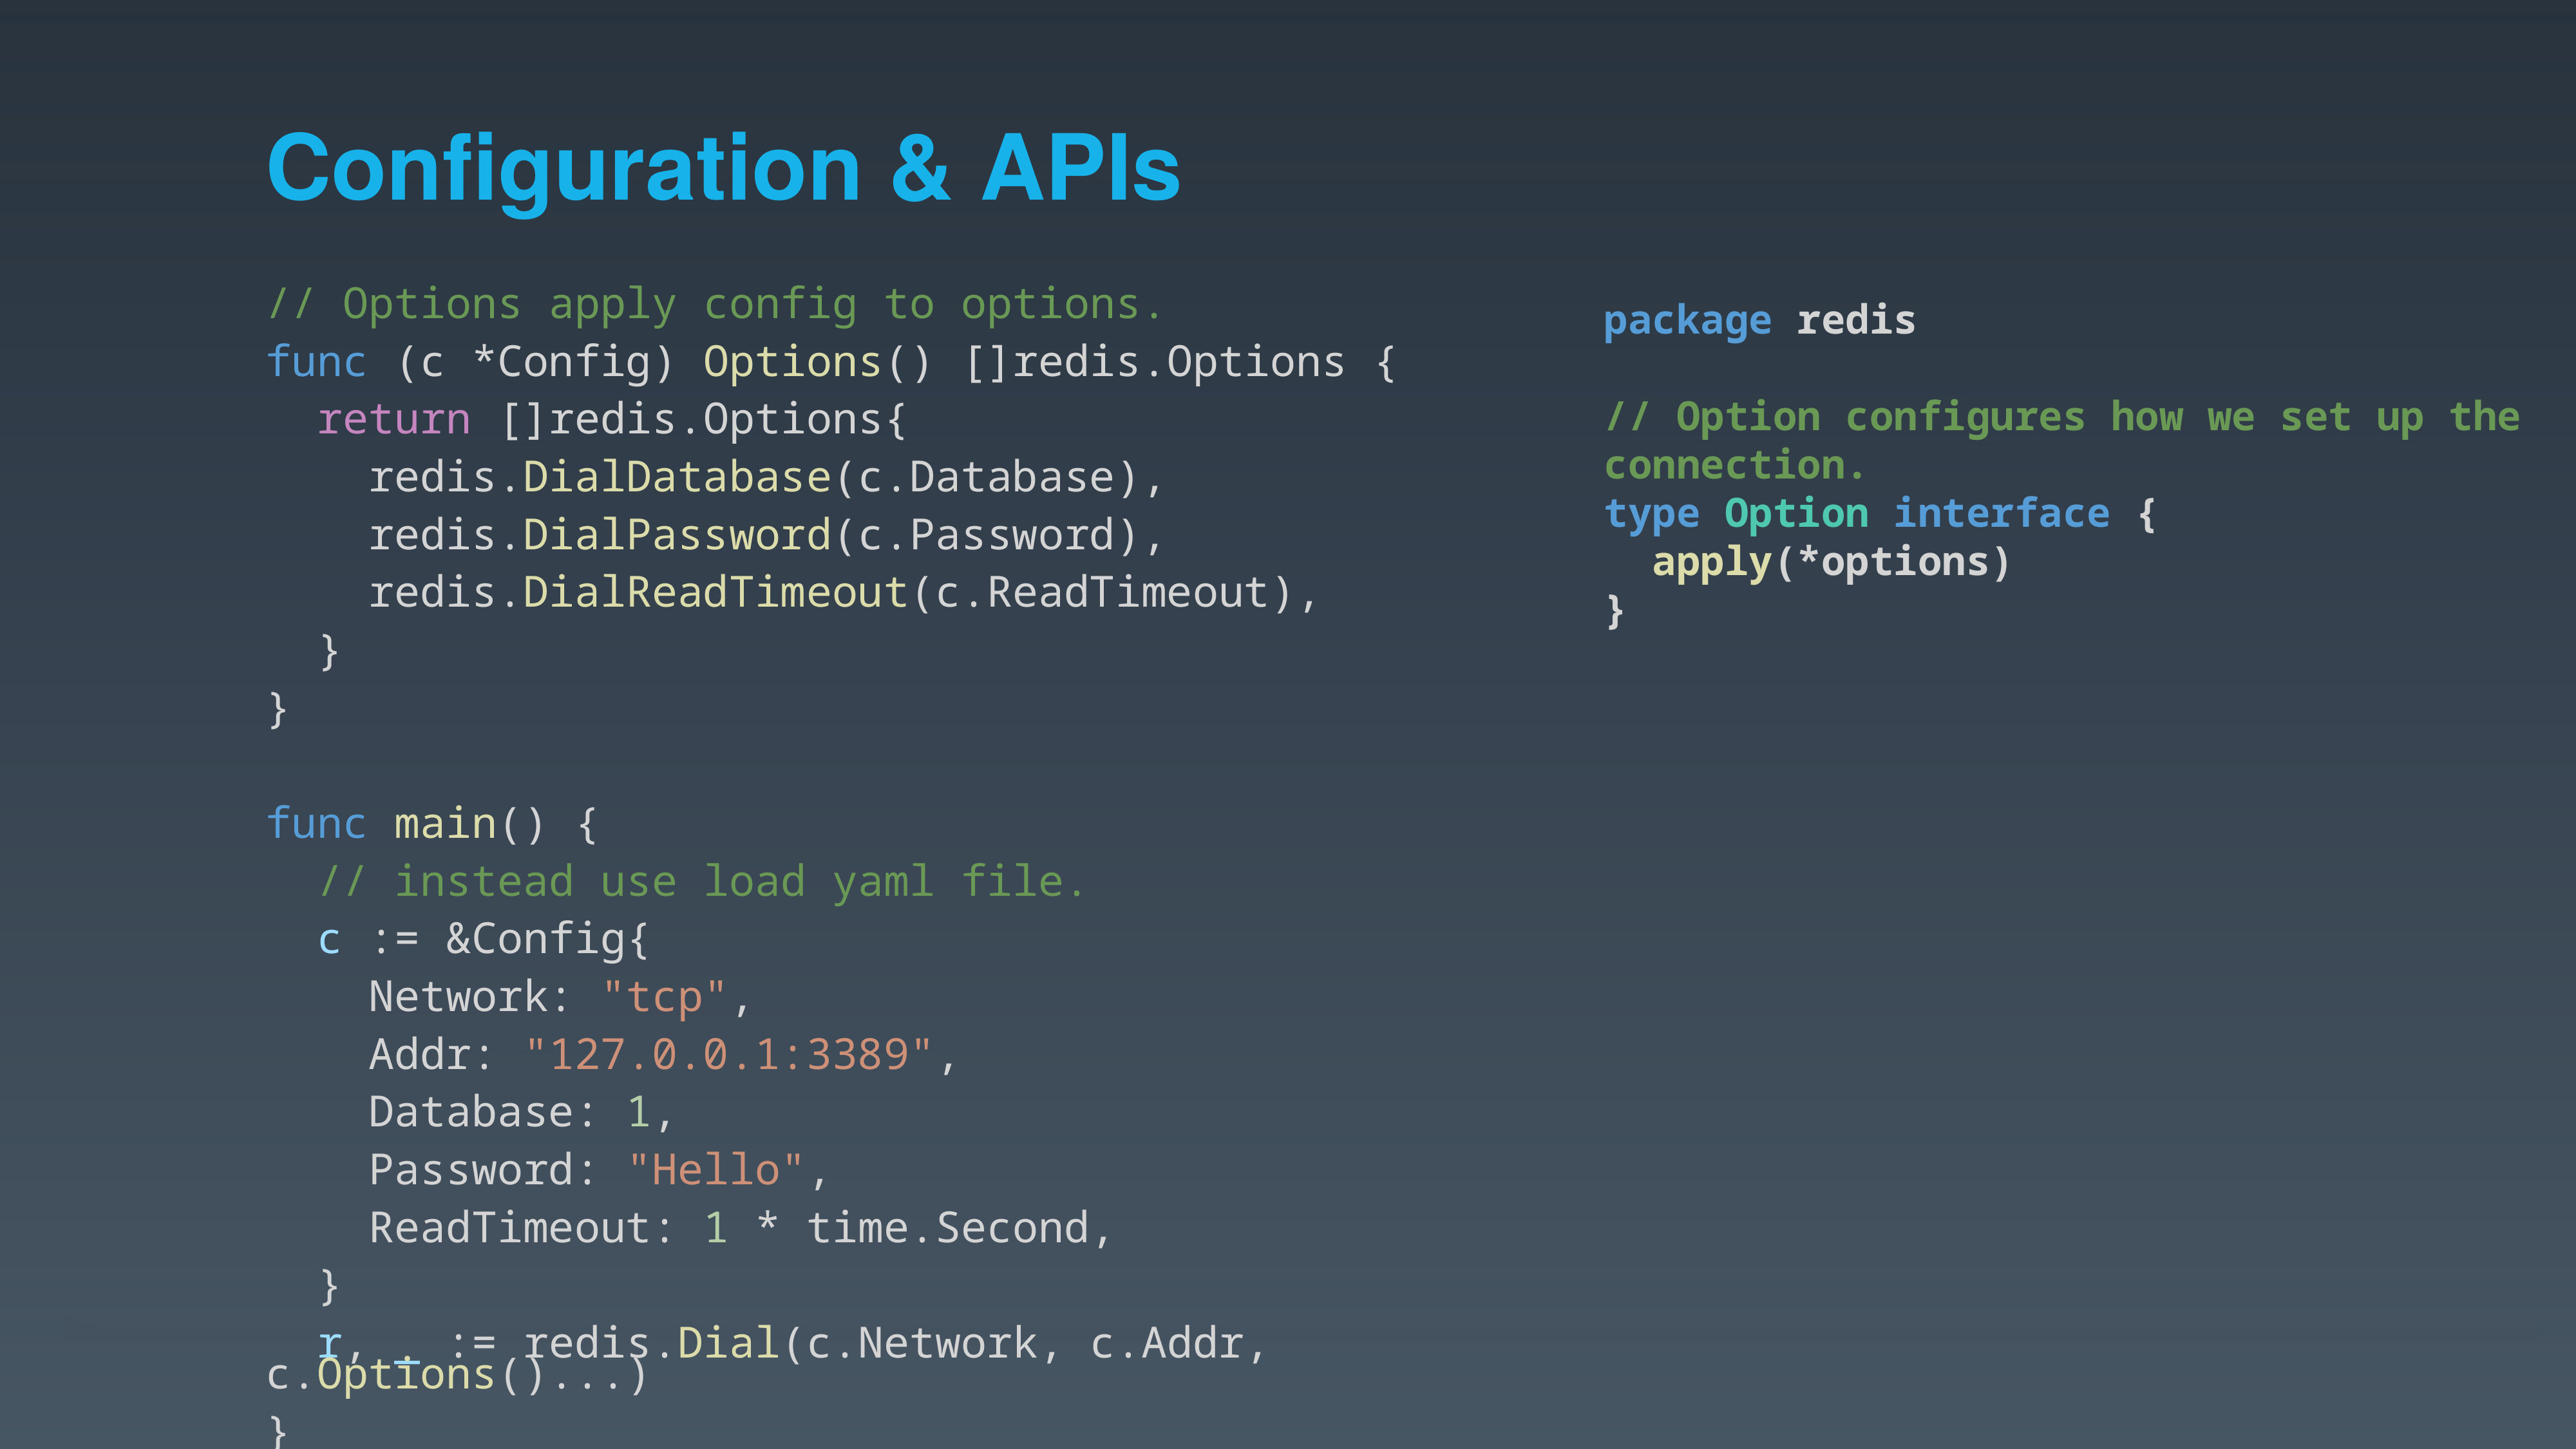

# Configuration & APIs
// Options apply config to options.
func (c *Config) Options() []redis.Options {
  return []redis.Options{
    redis.DialDatabase(c.Database),
    redis.DialPassword(c.Password),
    redis.DialReadTimeout(c.ReadTimeout),
  }
}

func main() {
  // instead use load yaml file.
  c := &Config{
    Network: "tcp",
    Addr: "127.0.0.1:3389",
    Database: 1,
    Password: "Hello",
    ReadTimeout: 1 * time.Second,
  }
  r, _ := redis.Dial(c.Network, c.Addr, c.Options()...)
}
package redis
// Option configures how we set up the connection.
type Option interface {
  apply(*options)
}